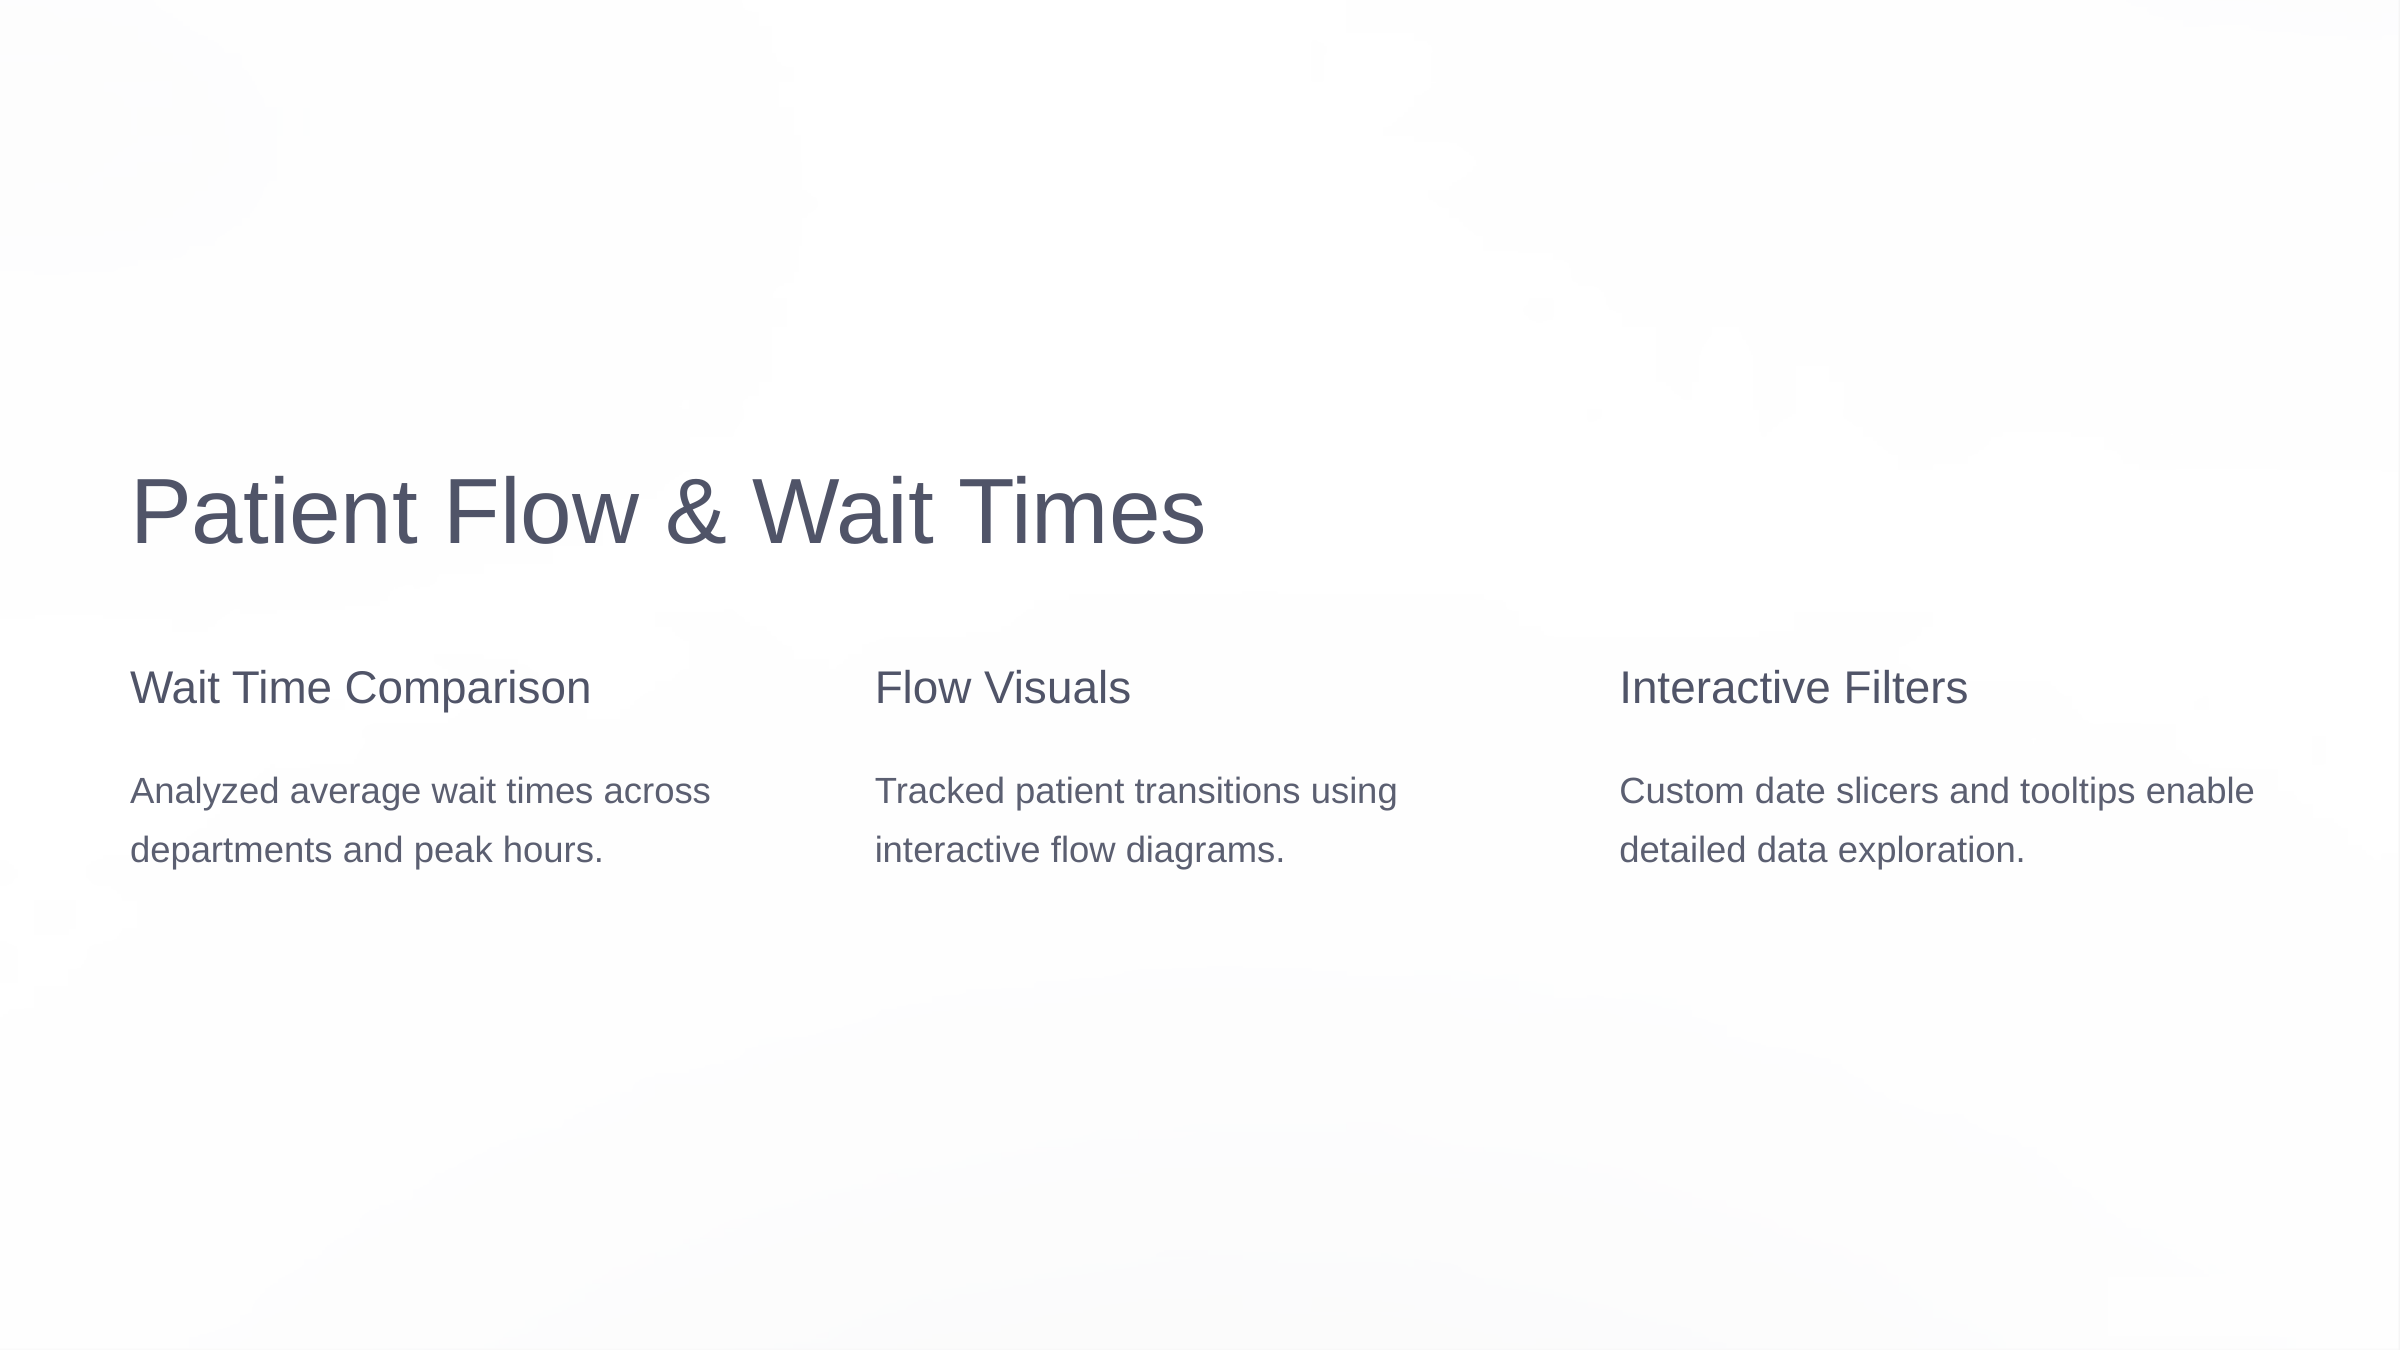

Patient Flow & Wait Times
Wait Time Comparison
Flow Visuals
Interactive Filters
Analyzed average wait times across departments and peak hours.
Tracked patient transitions using interactive flow diagrams.
Custom date slicers and tooltips enable detailed data exploration.